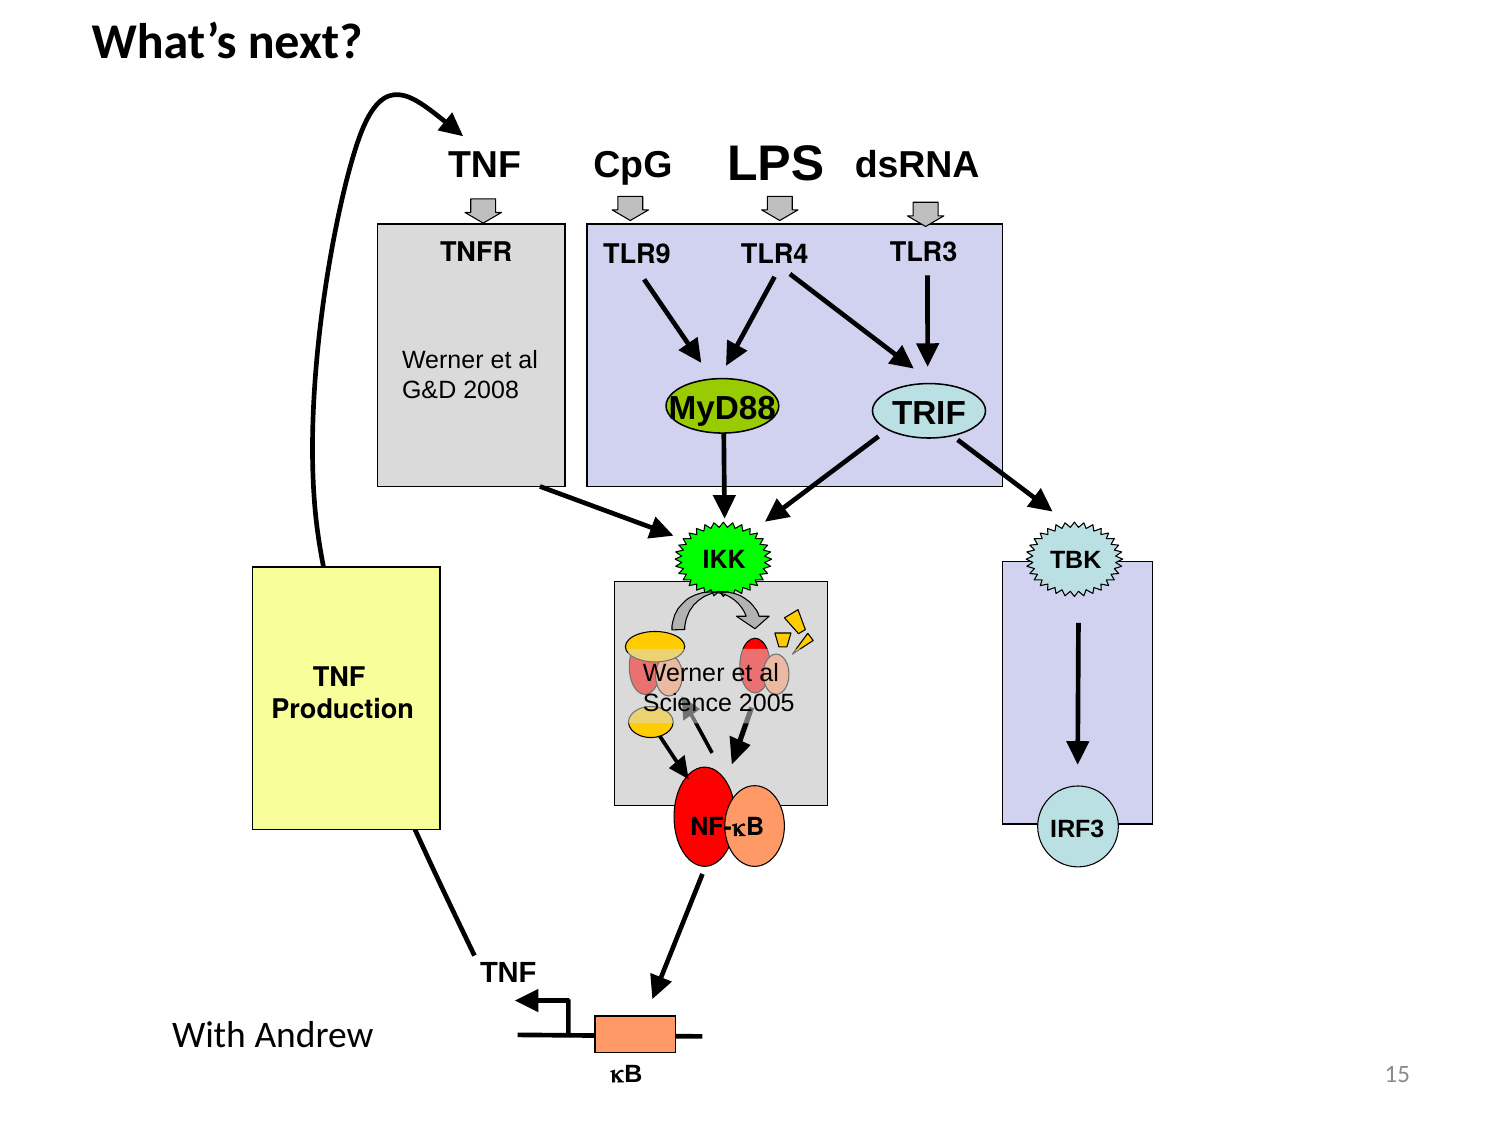

What’s next?

TNF
CpG
dsRNA

TNFR
TLR3
TLR9

Werner et al
G&D 2008

TNF
Production

TNF

κB
With Andrew
LPS

TLR4

MyD88
TRIF

TBK
IKK

Werner et al
Science 2005

IRF3
NF-κB
15